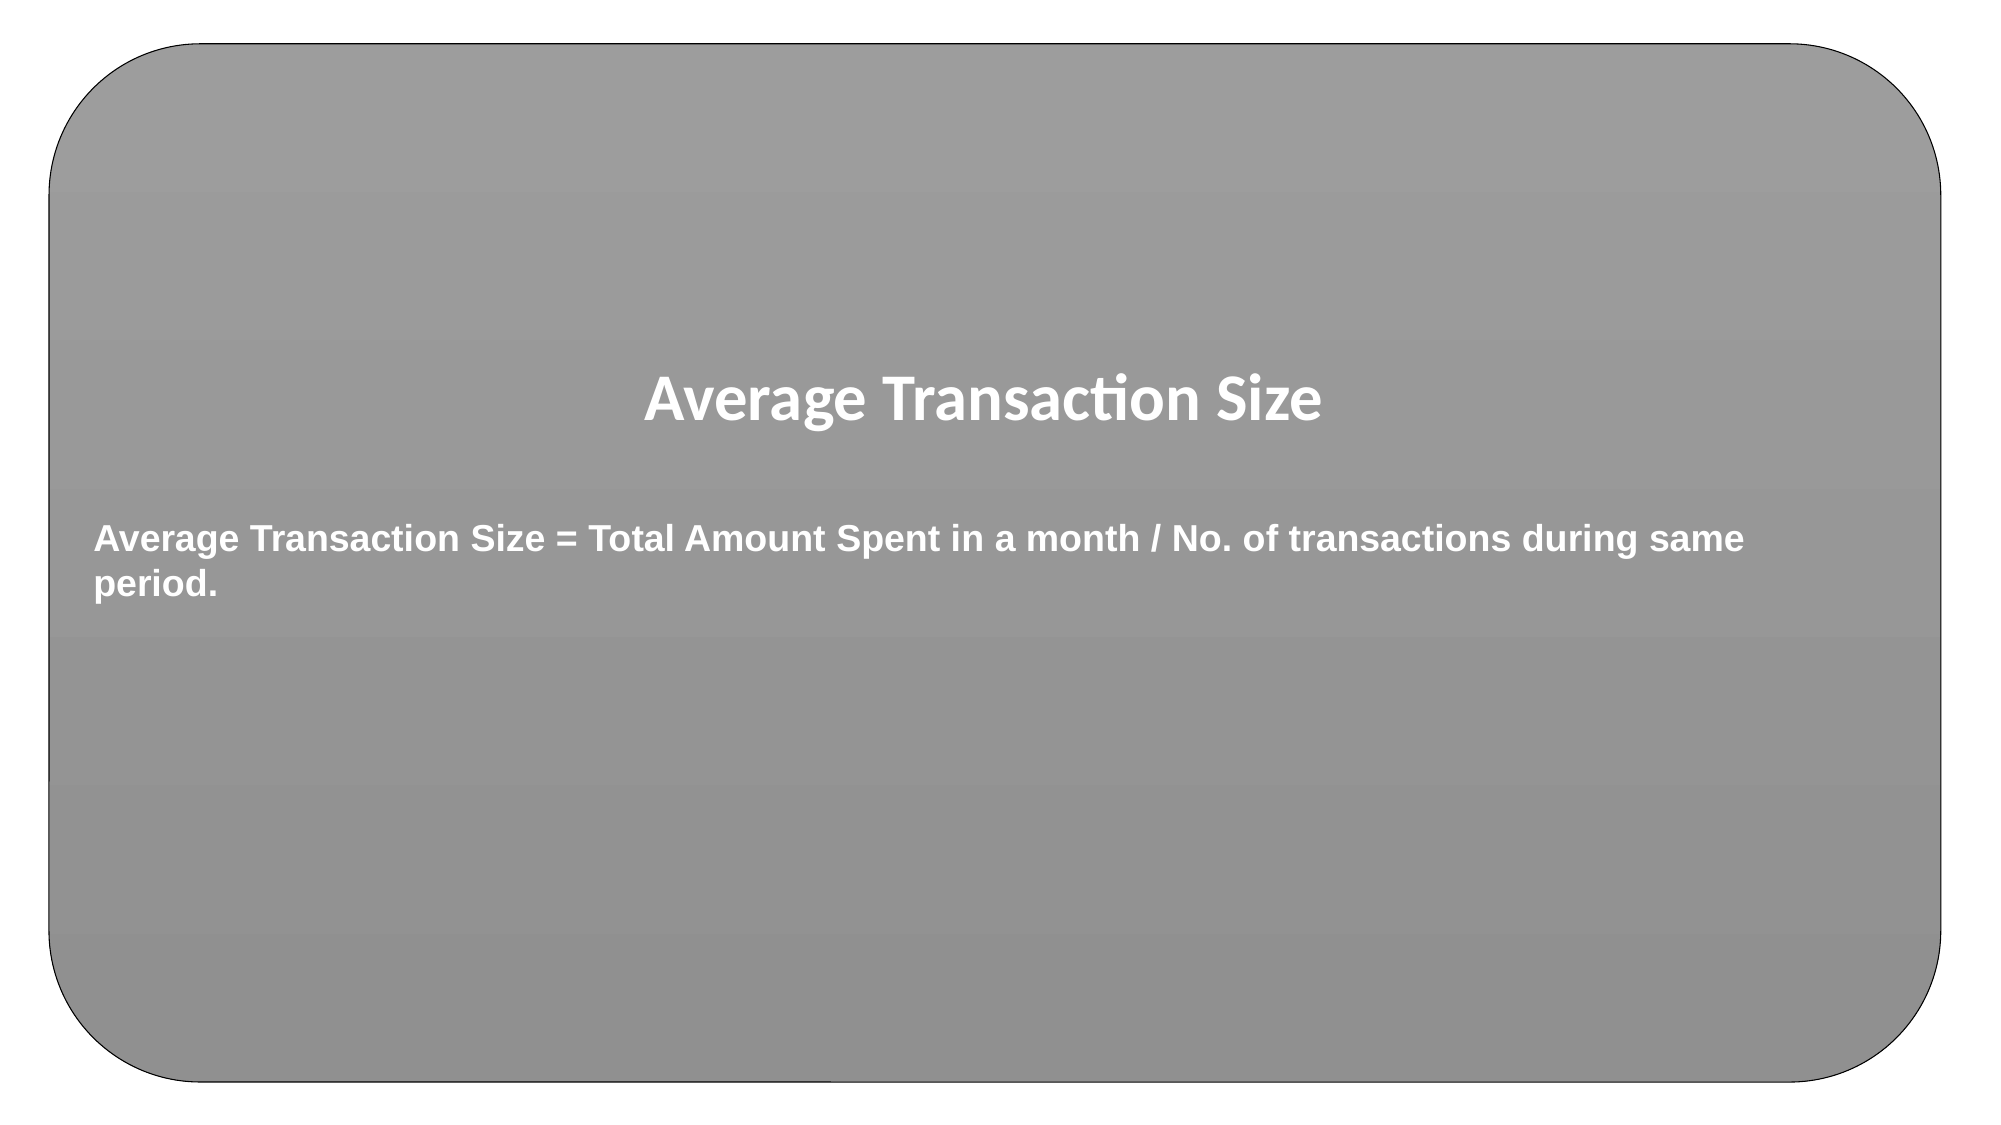

Average Transaction Size

Average Transaction Size = Total Amount Spent in a month / No. of transactions during same period.